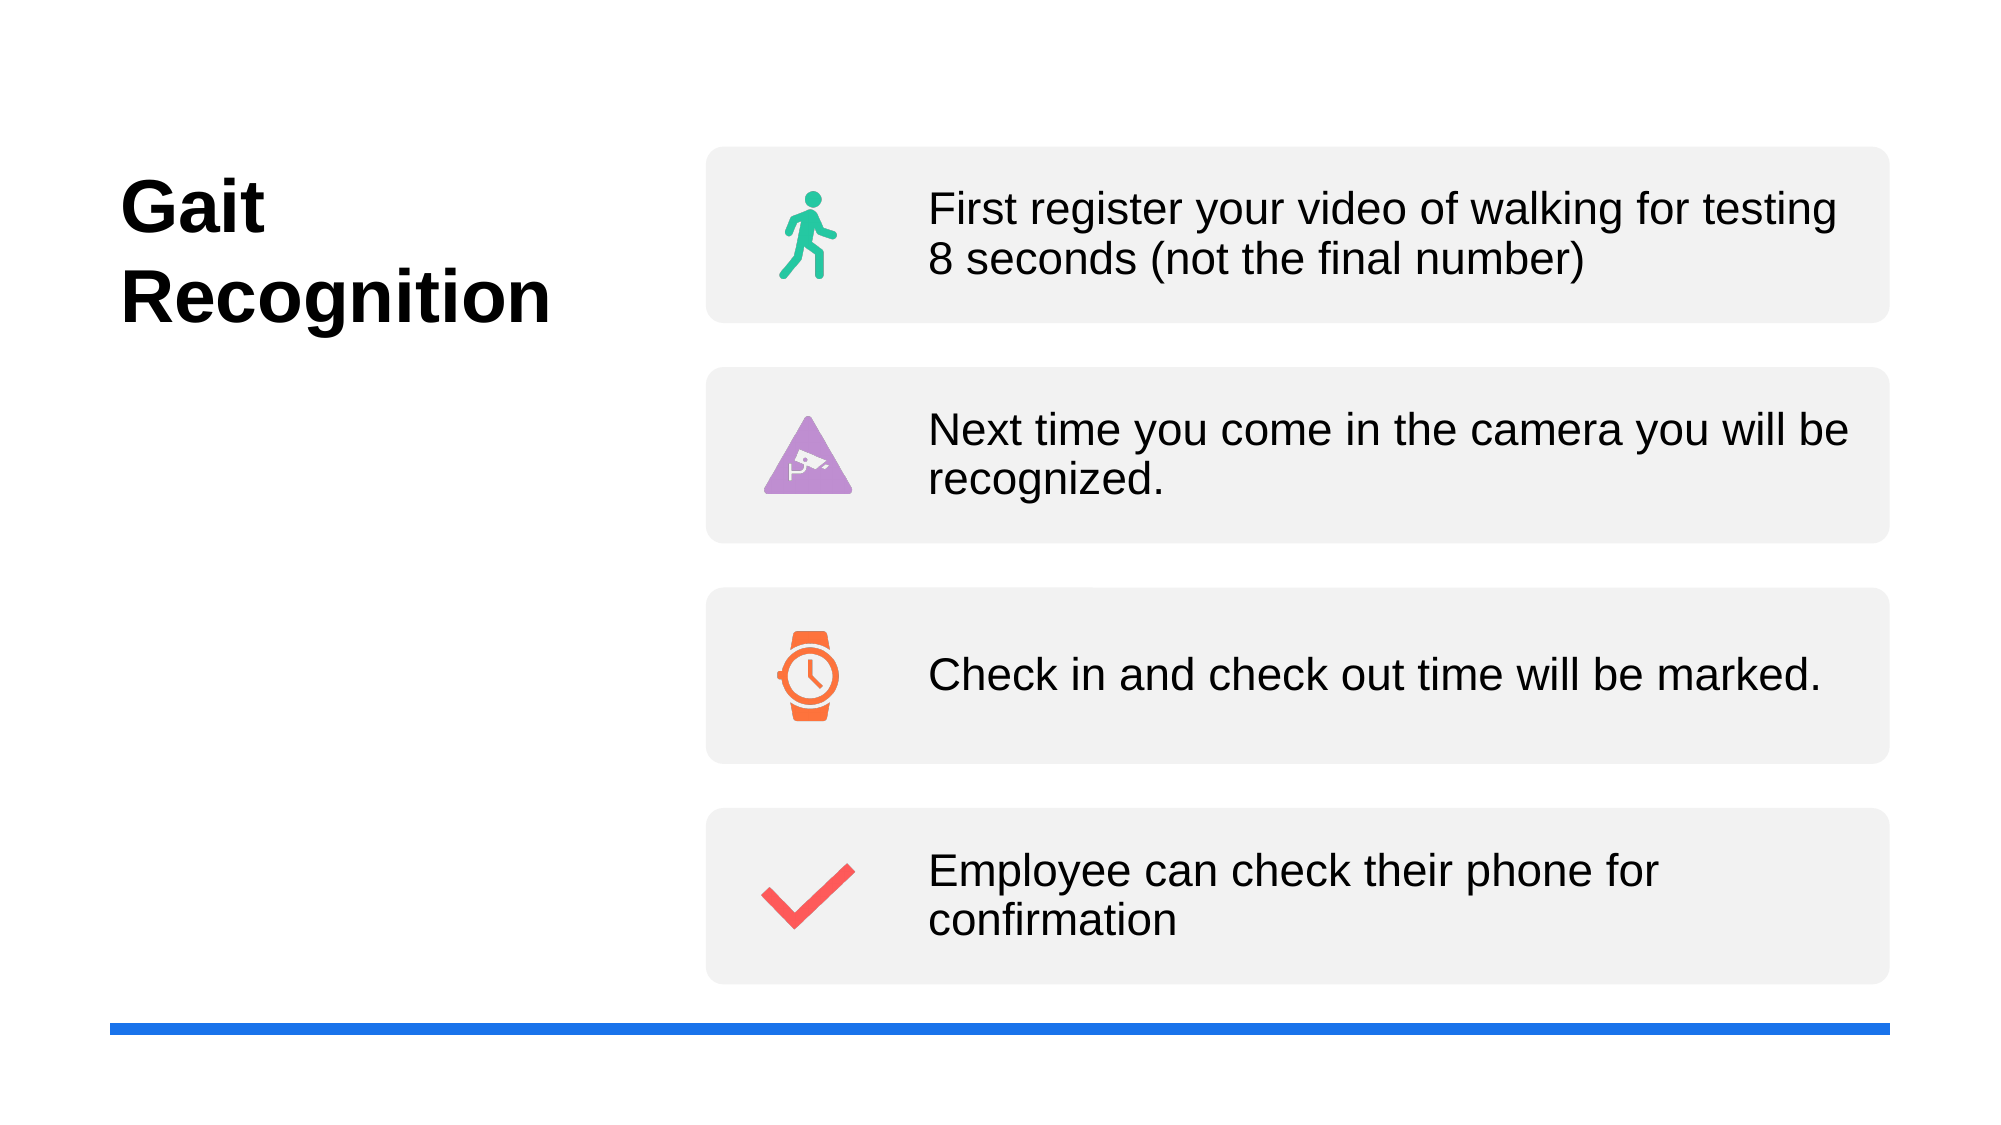

First register your video of walking for testing 8 seconds (not the final number)
Next time you come in the camera you will be recognized.
Check in and check out time will be marked.
Employee can check their phone for confirmation
# Gait Recognition